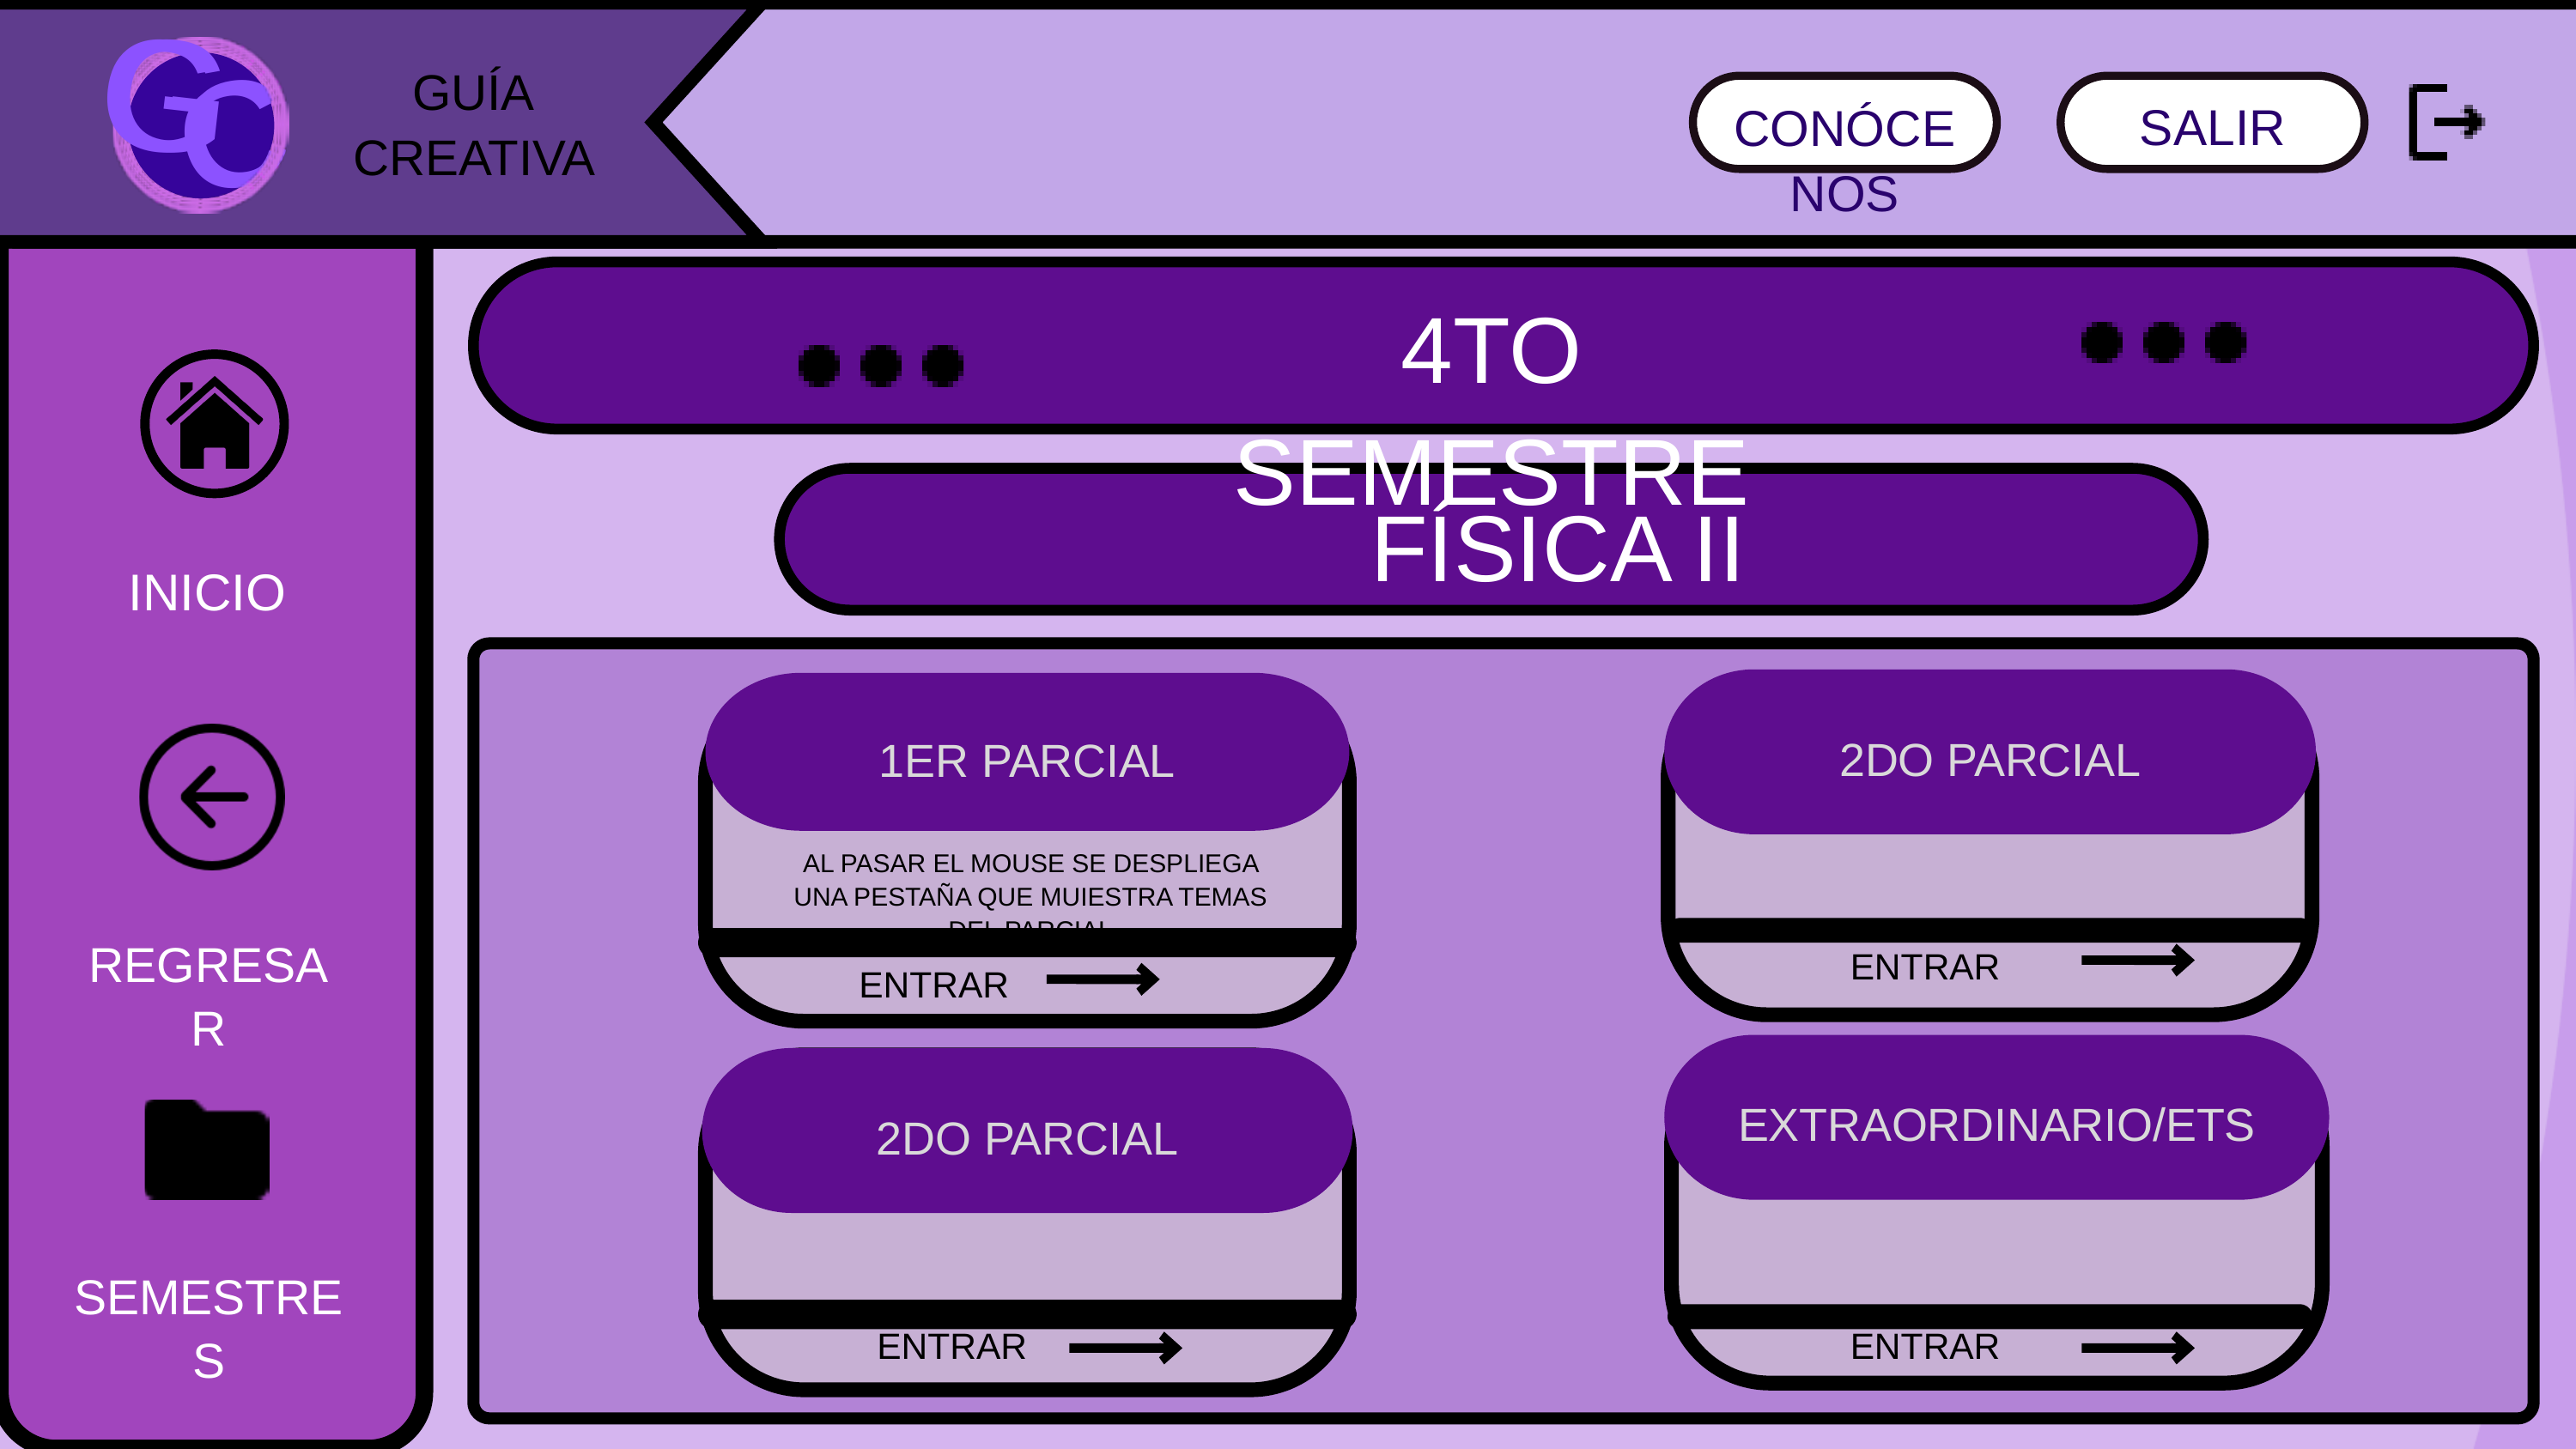

G
G

C
C

GUÍA
 CREATIVA

CONÓCENOS

SALIR
4TO SEMESTRE

GEOMETRÍA Y TRIGONOMETRÍA
FÍSICA II

INICIO

2DO PARCIAL

1ER PARCIAL

AL PASAR EL MOUSE SE DESPLIEGA UNA PESTAÑA QUE MUIESTRA TEMAS DEL PARCIAL

REGRESAR
ENTRAR
ENTRAR

EXTRAORDINARIO/ETS

2DO PARCIAL

SEMESTRES
ENTRAR
ENTRAR